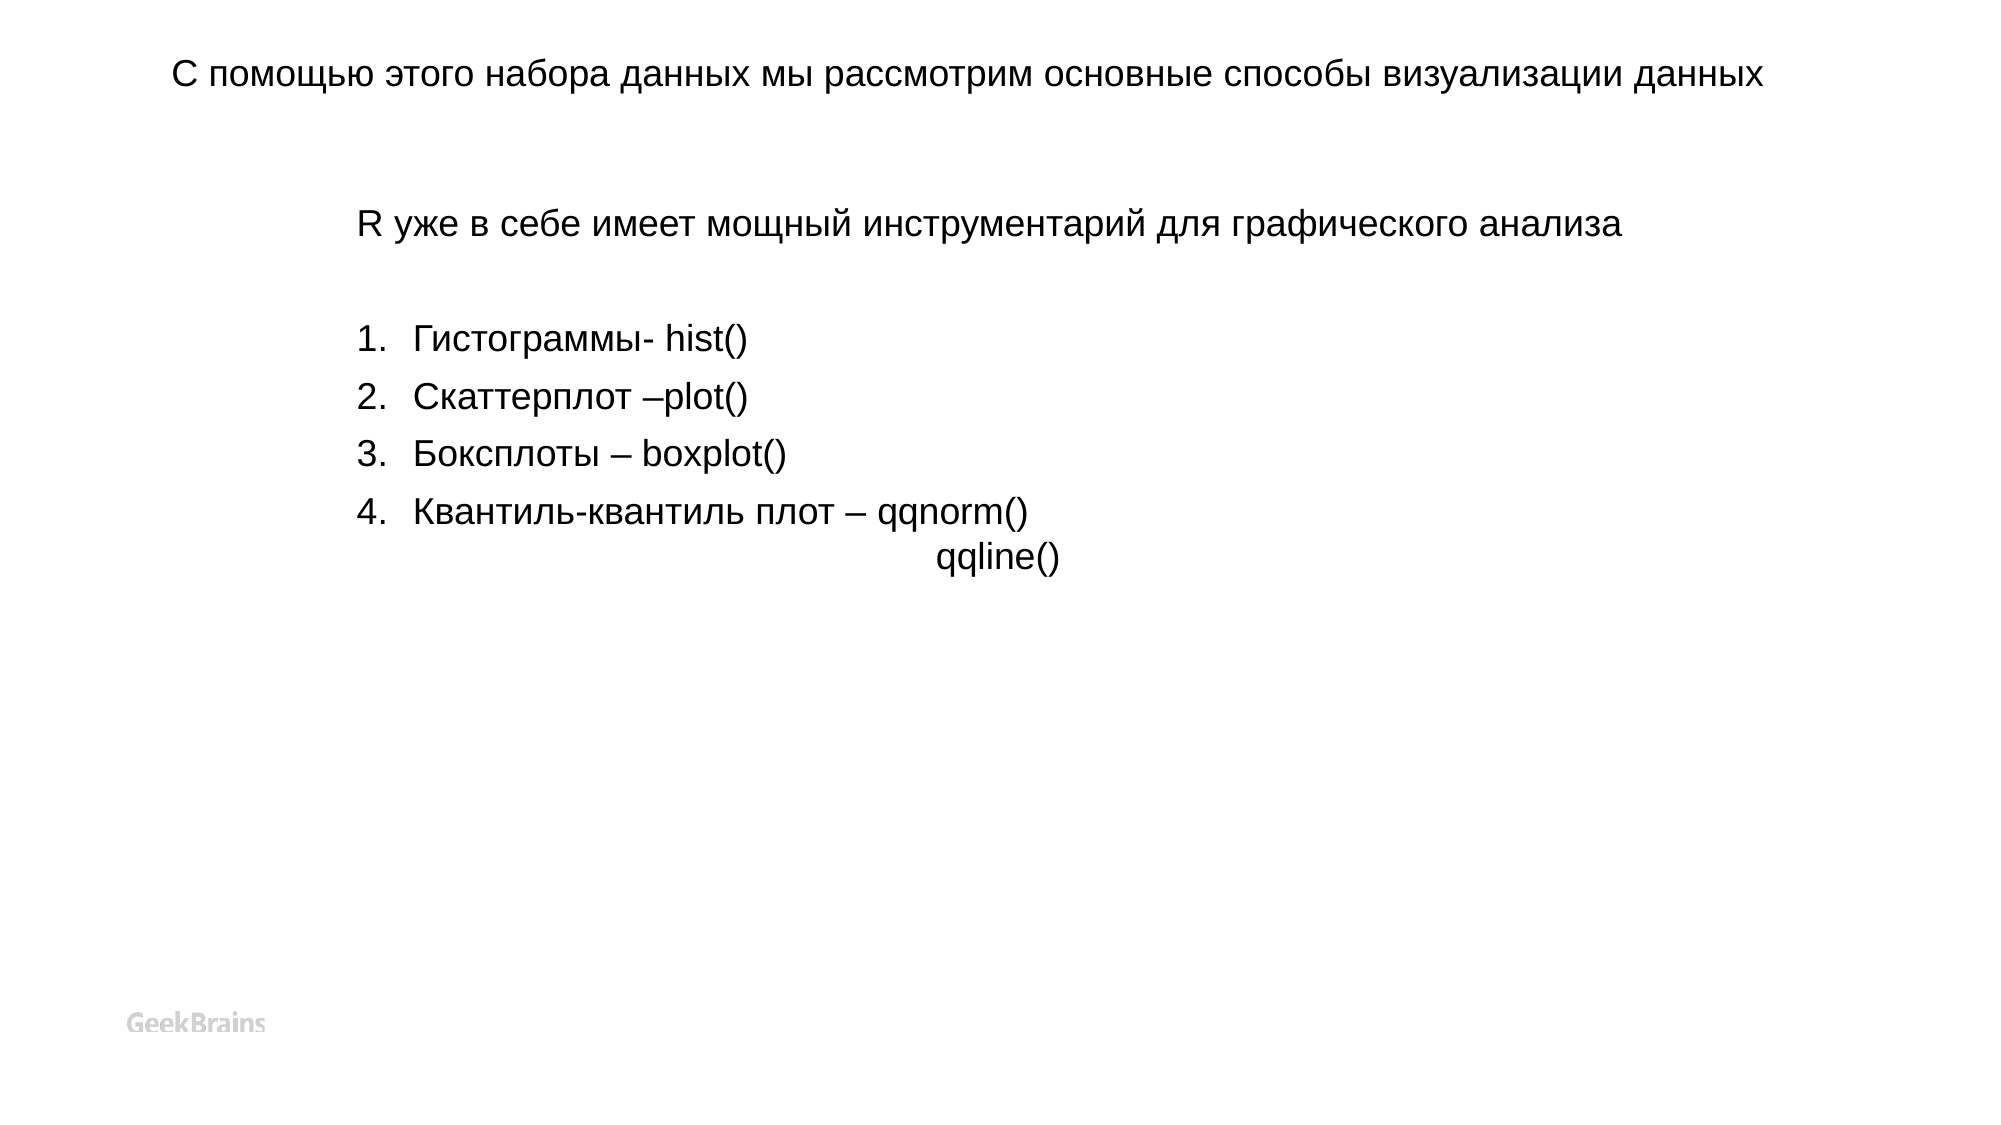

С помощью этого набора данных мы рассмотрим основные способы визуализации данных
R уже в себе имеет мощный инструментарий для графического анализа

Гистограммы- hist()
Скаттерплот –plot()
Боксплоты – boxplot()
Квантиль-квантиль плот – qqnorm()                                                                  			       qqline()